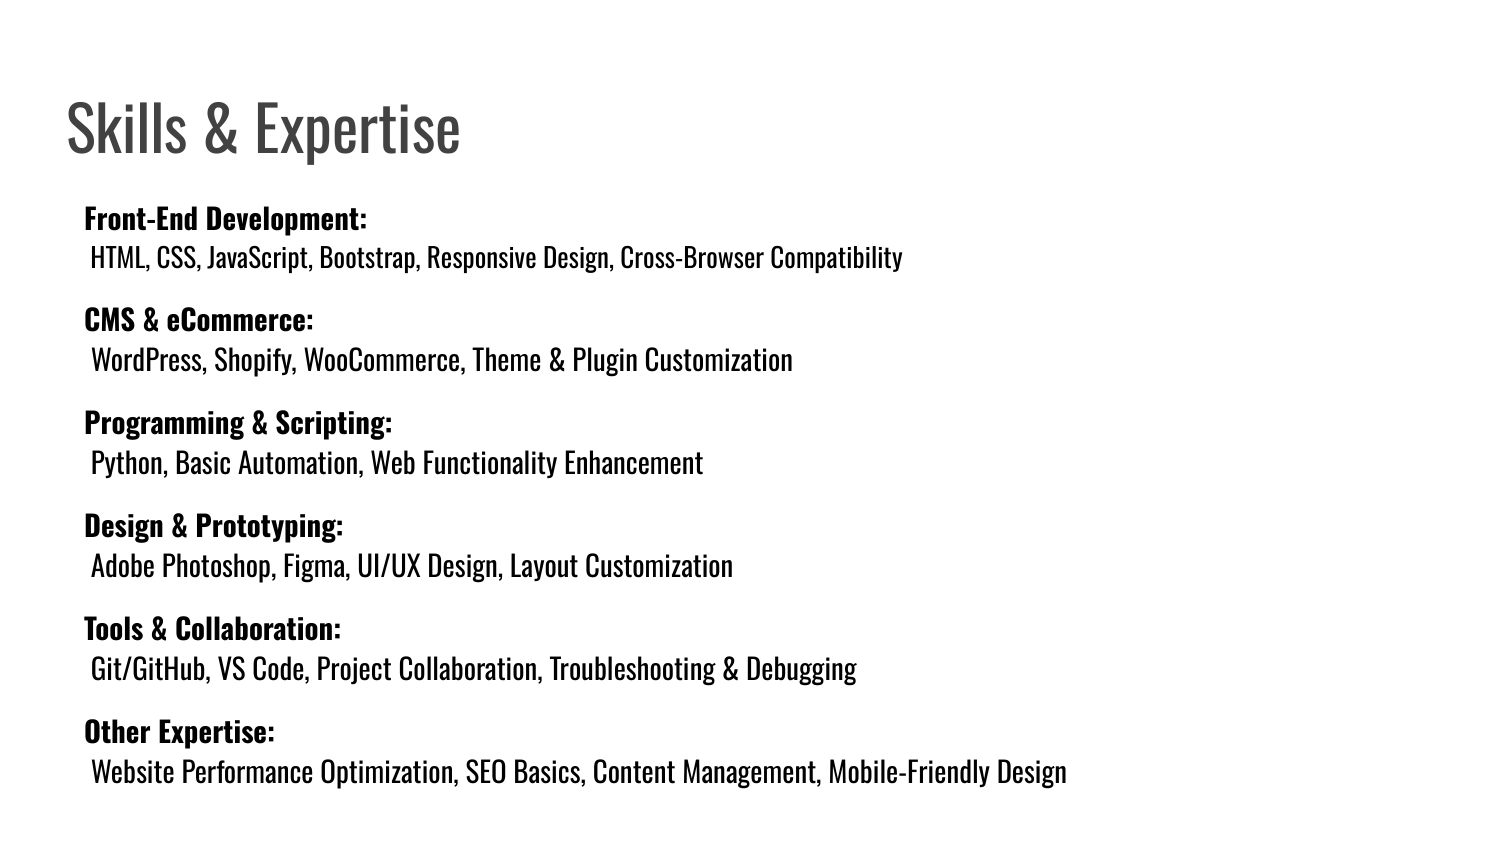

# Skills & Expertise
Front-End Development:
 HTML, CSS, JavaScript, Bootstrap, Responsive Design, Cross-Browser Compatibility
CMS & eCommerce:
 WordPress, Shopify, WooCommerce, Theme & Plugin Customization
Programming & Scripting:
 Python, Basic Automation, Web Functionality Enhancement
Design & Prototyping:
 Adobe Photoshop, Figma, UI/UX Design, Layout Customization
Tools & Collaboration:
 Git/GitHub, VS Code, Project Collaboration, Troubleshooting & Debugging
Other Expertise:
 Website Performance Optimization, SEO Basics, Content Management, Mobile-Friendly Design